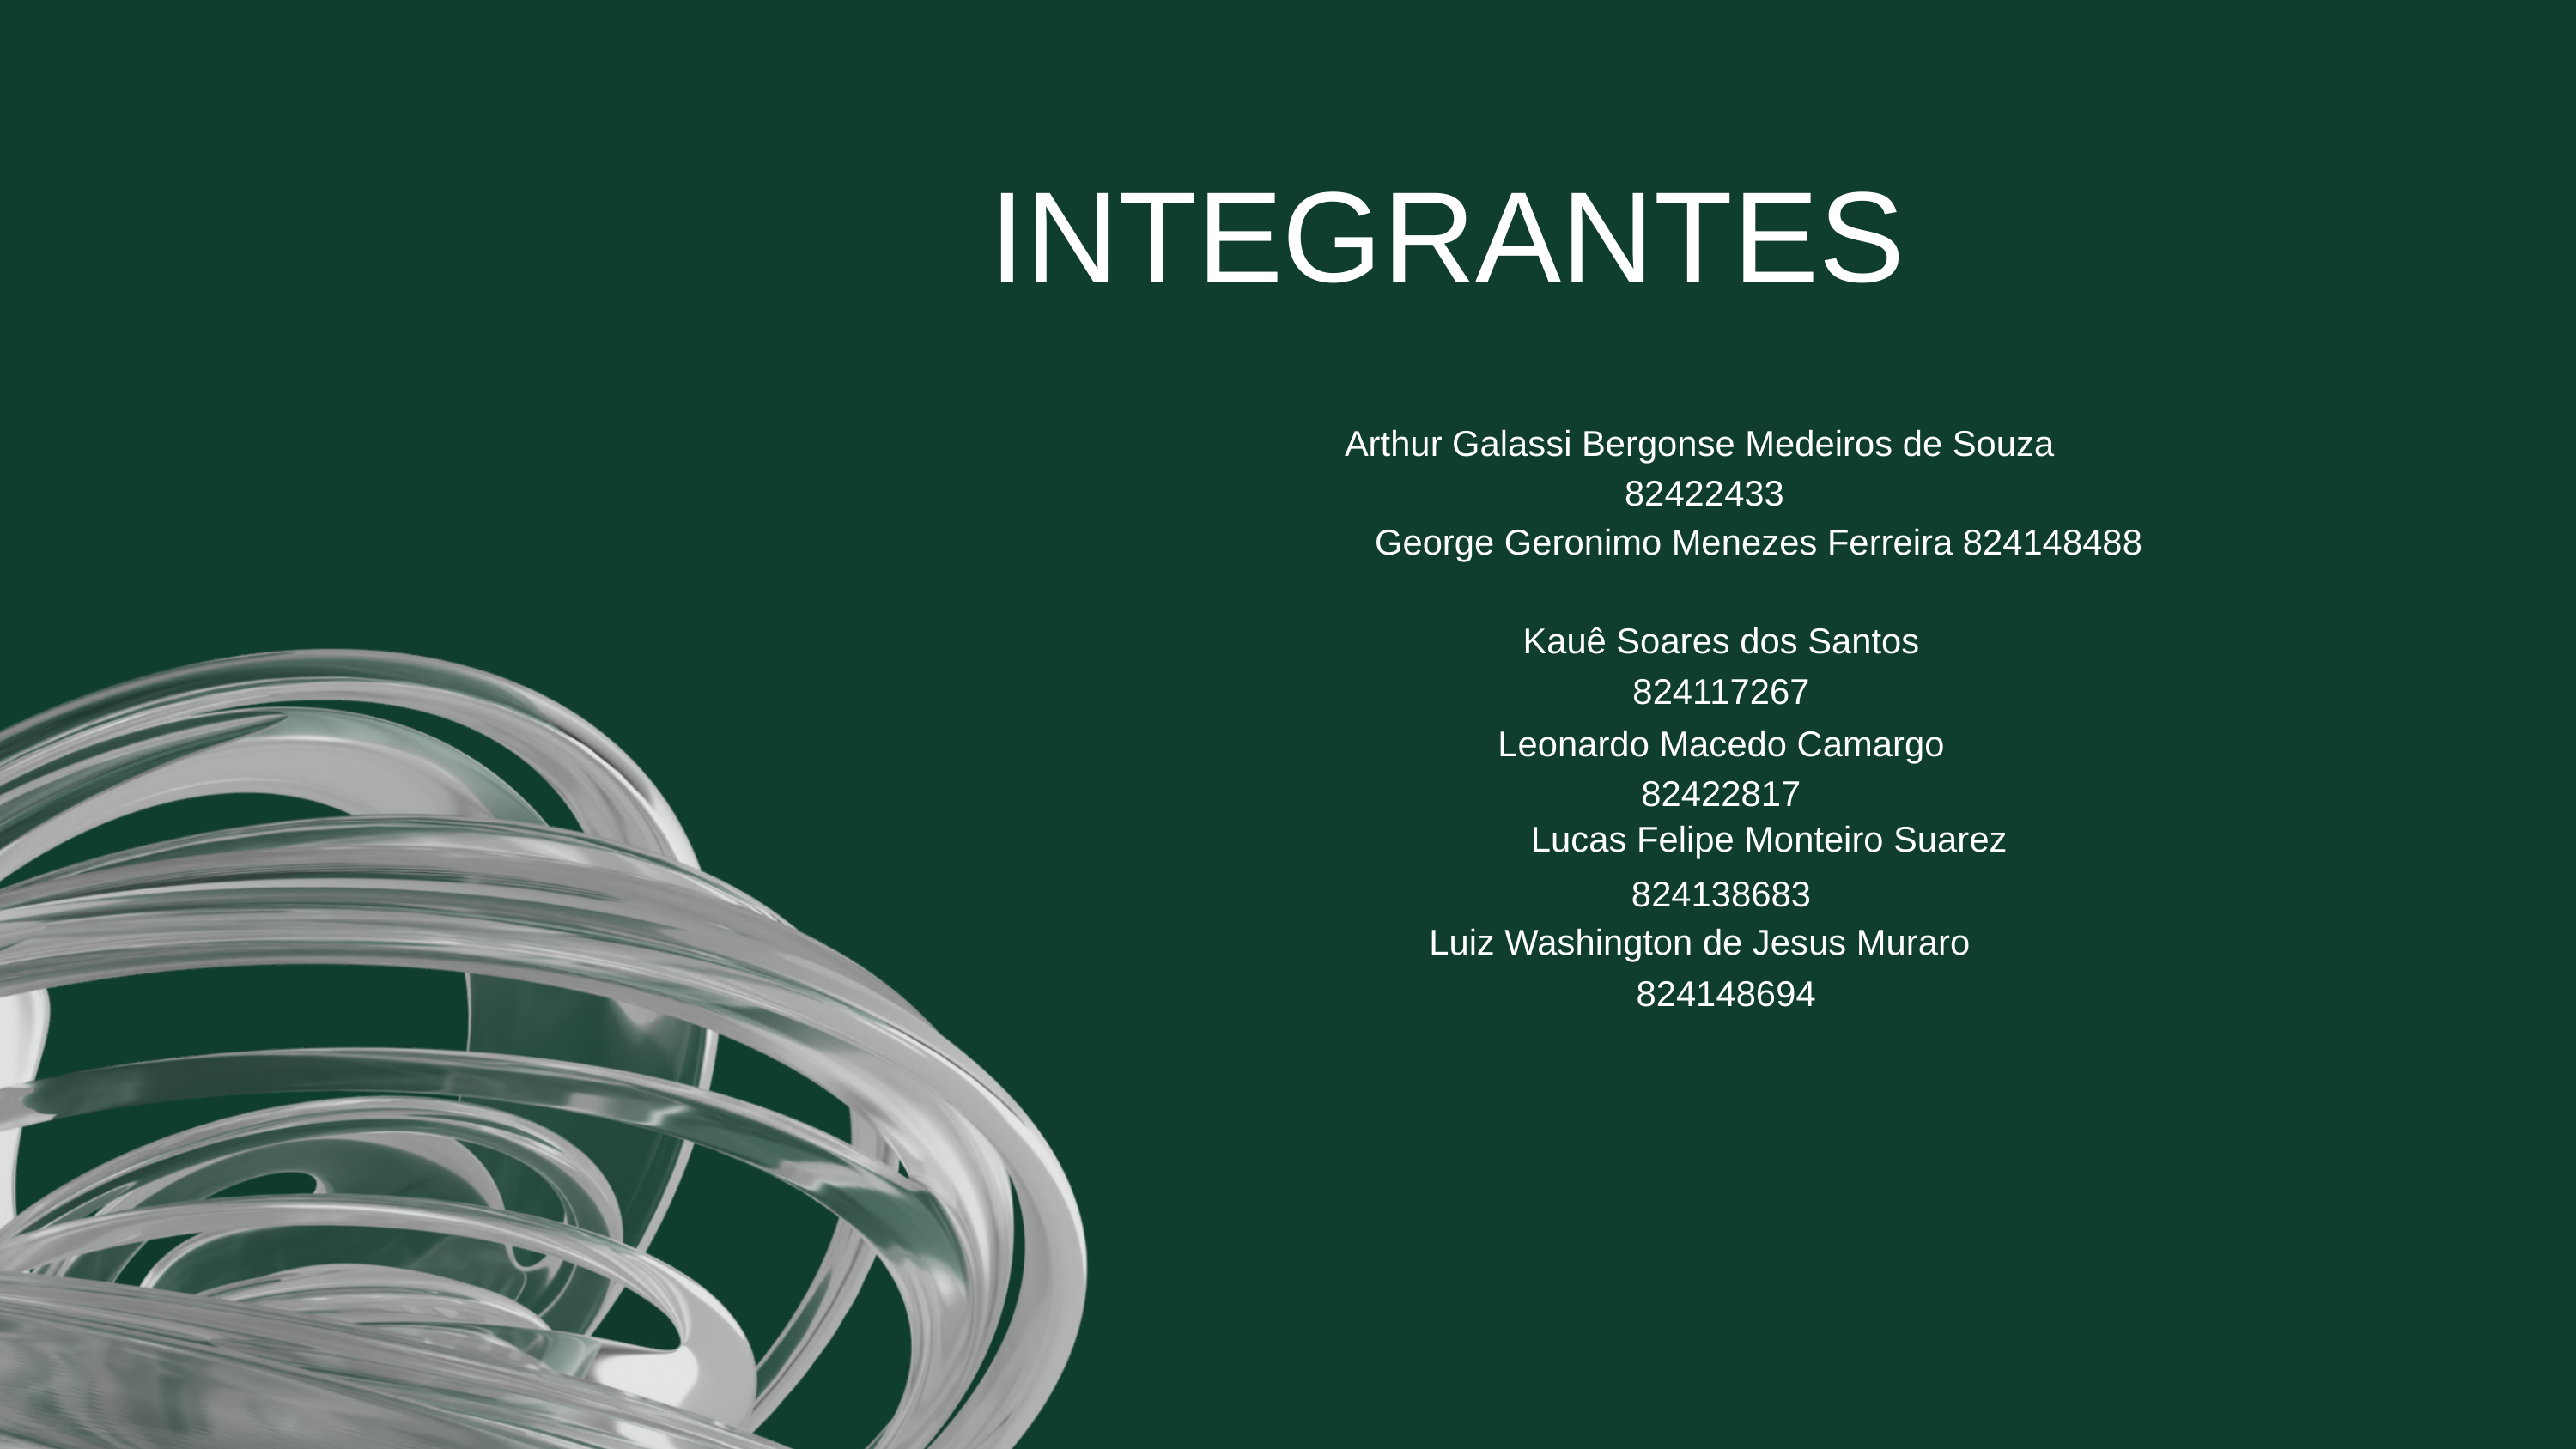

INTEGRANTES

Arthur Galassi Bergonse Medeiros de Souza
 82422433
George Geronimo Menezes Ferreira 824148488
Kauê Soares dos Santos
824117267

Leonardo Macedo Camargo
82422817

824138683

 824148694
Lucas Felipe Monteiro Suarez
Luiz Washington de Jesus Muraro